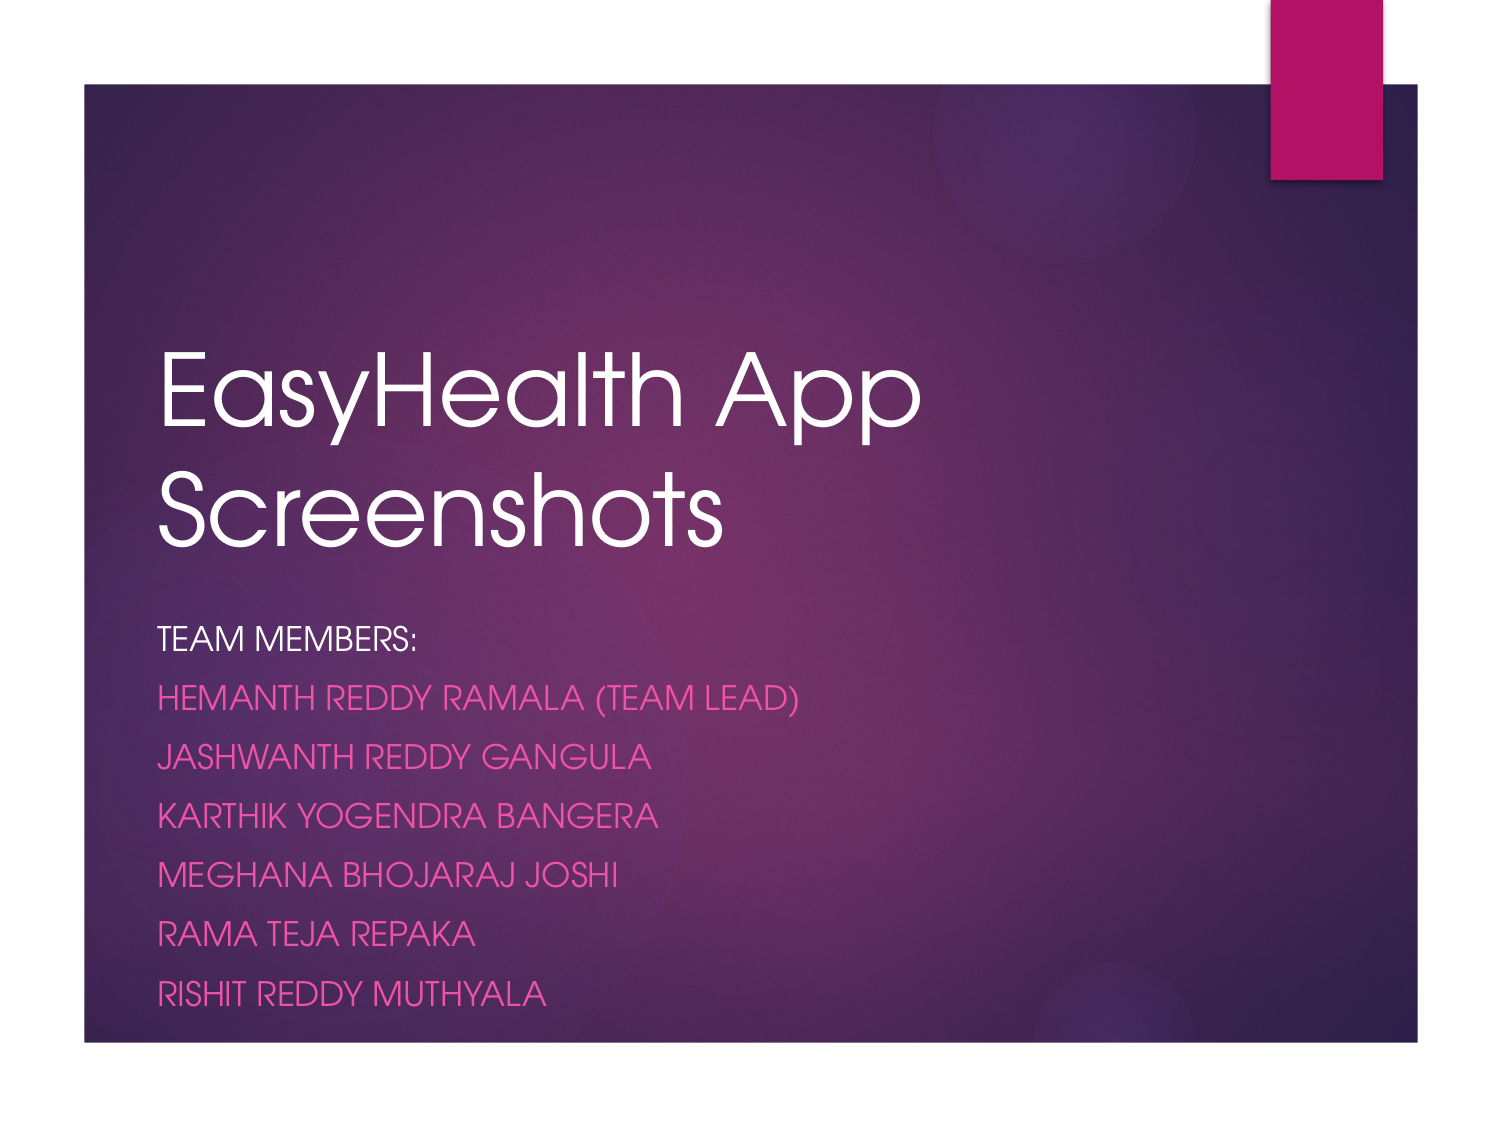

# EasyHealth App Screenshots
Team Members:
Hemanth reddy Ramala (team lead)
Jashwanth reddy gangula
Karthik Yogendra bangera
Meghana bhojaraj joshi
Rama teja repaka
Rishit reddy muthyala